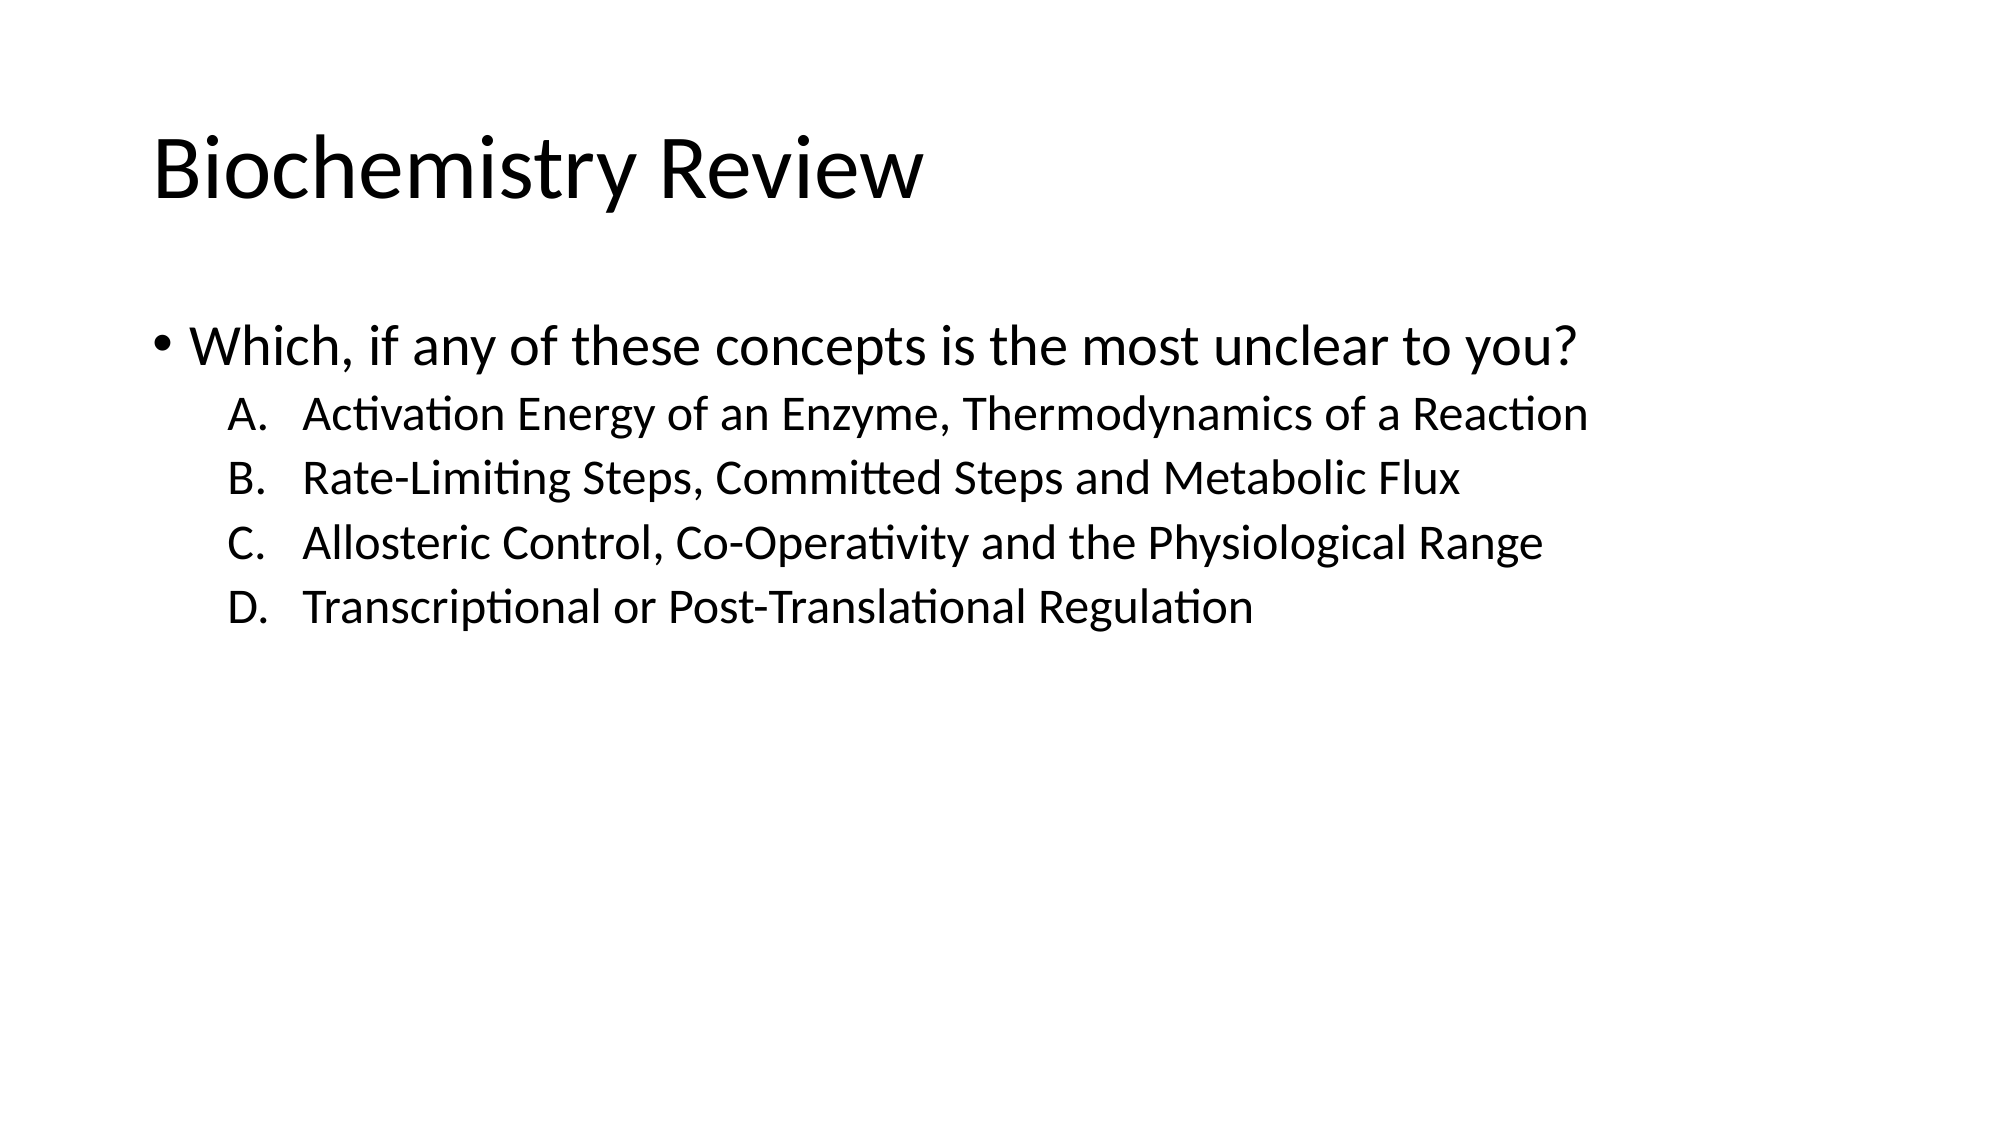

# Biochemistry Review
Which, if any of these concepts is the most unclear to you?
Activation Energy of an Enzyme, Thermodynamics of a Reaction
Rate-Limiting Steps, Committed Steps and Metabolic Flux
Allosteric Control, Co-Operativity and the Physiological Range
Transcriptional or Post-Translational Regulation